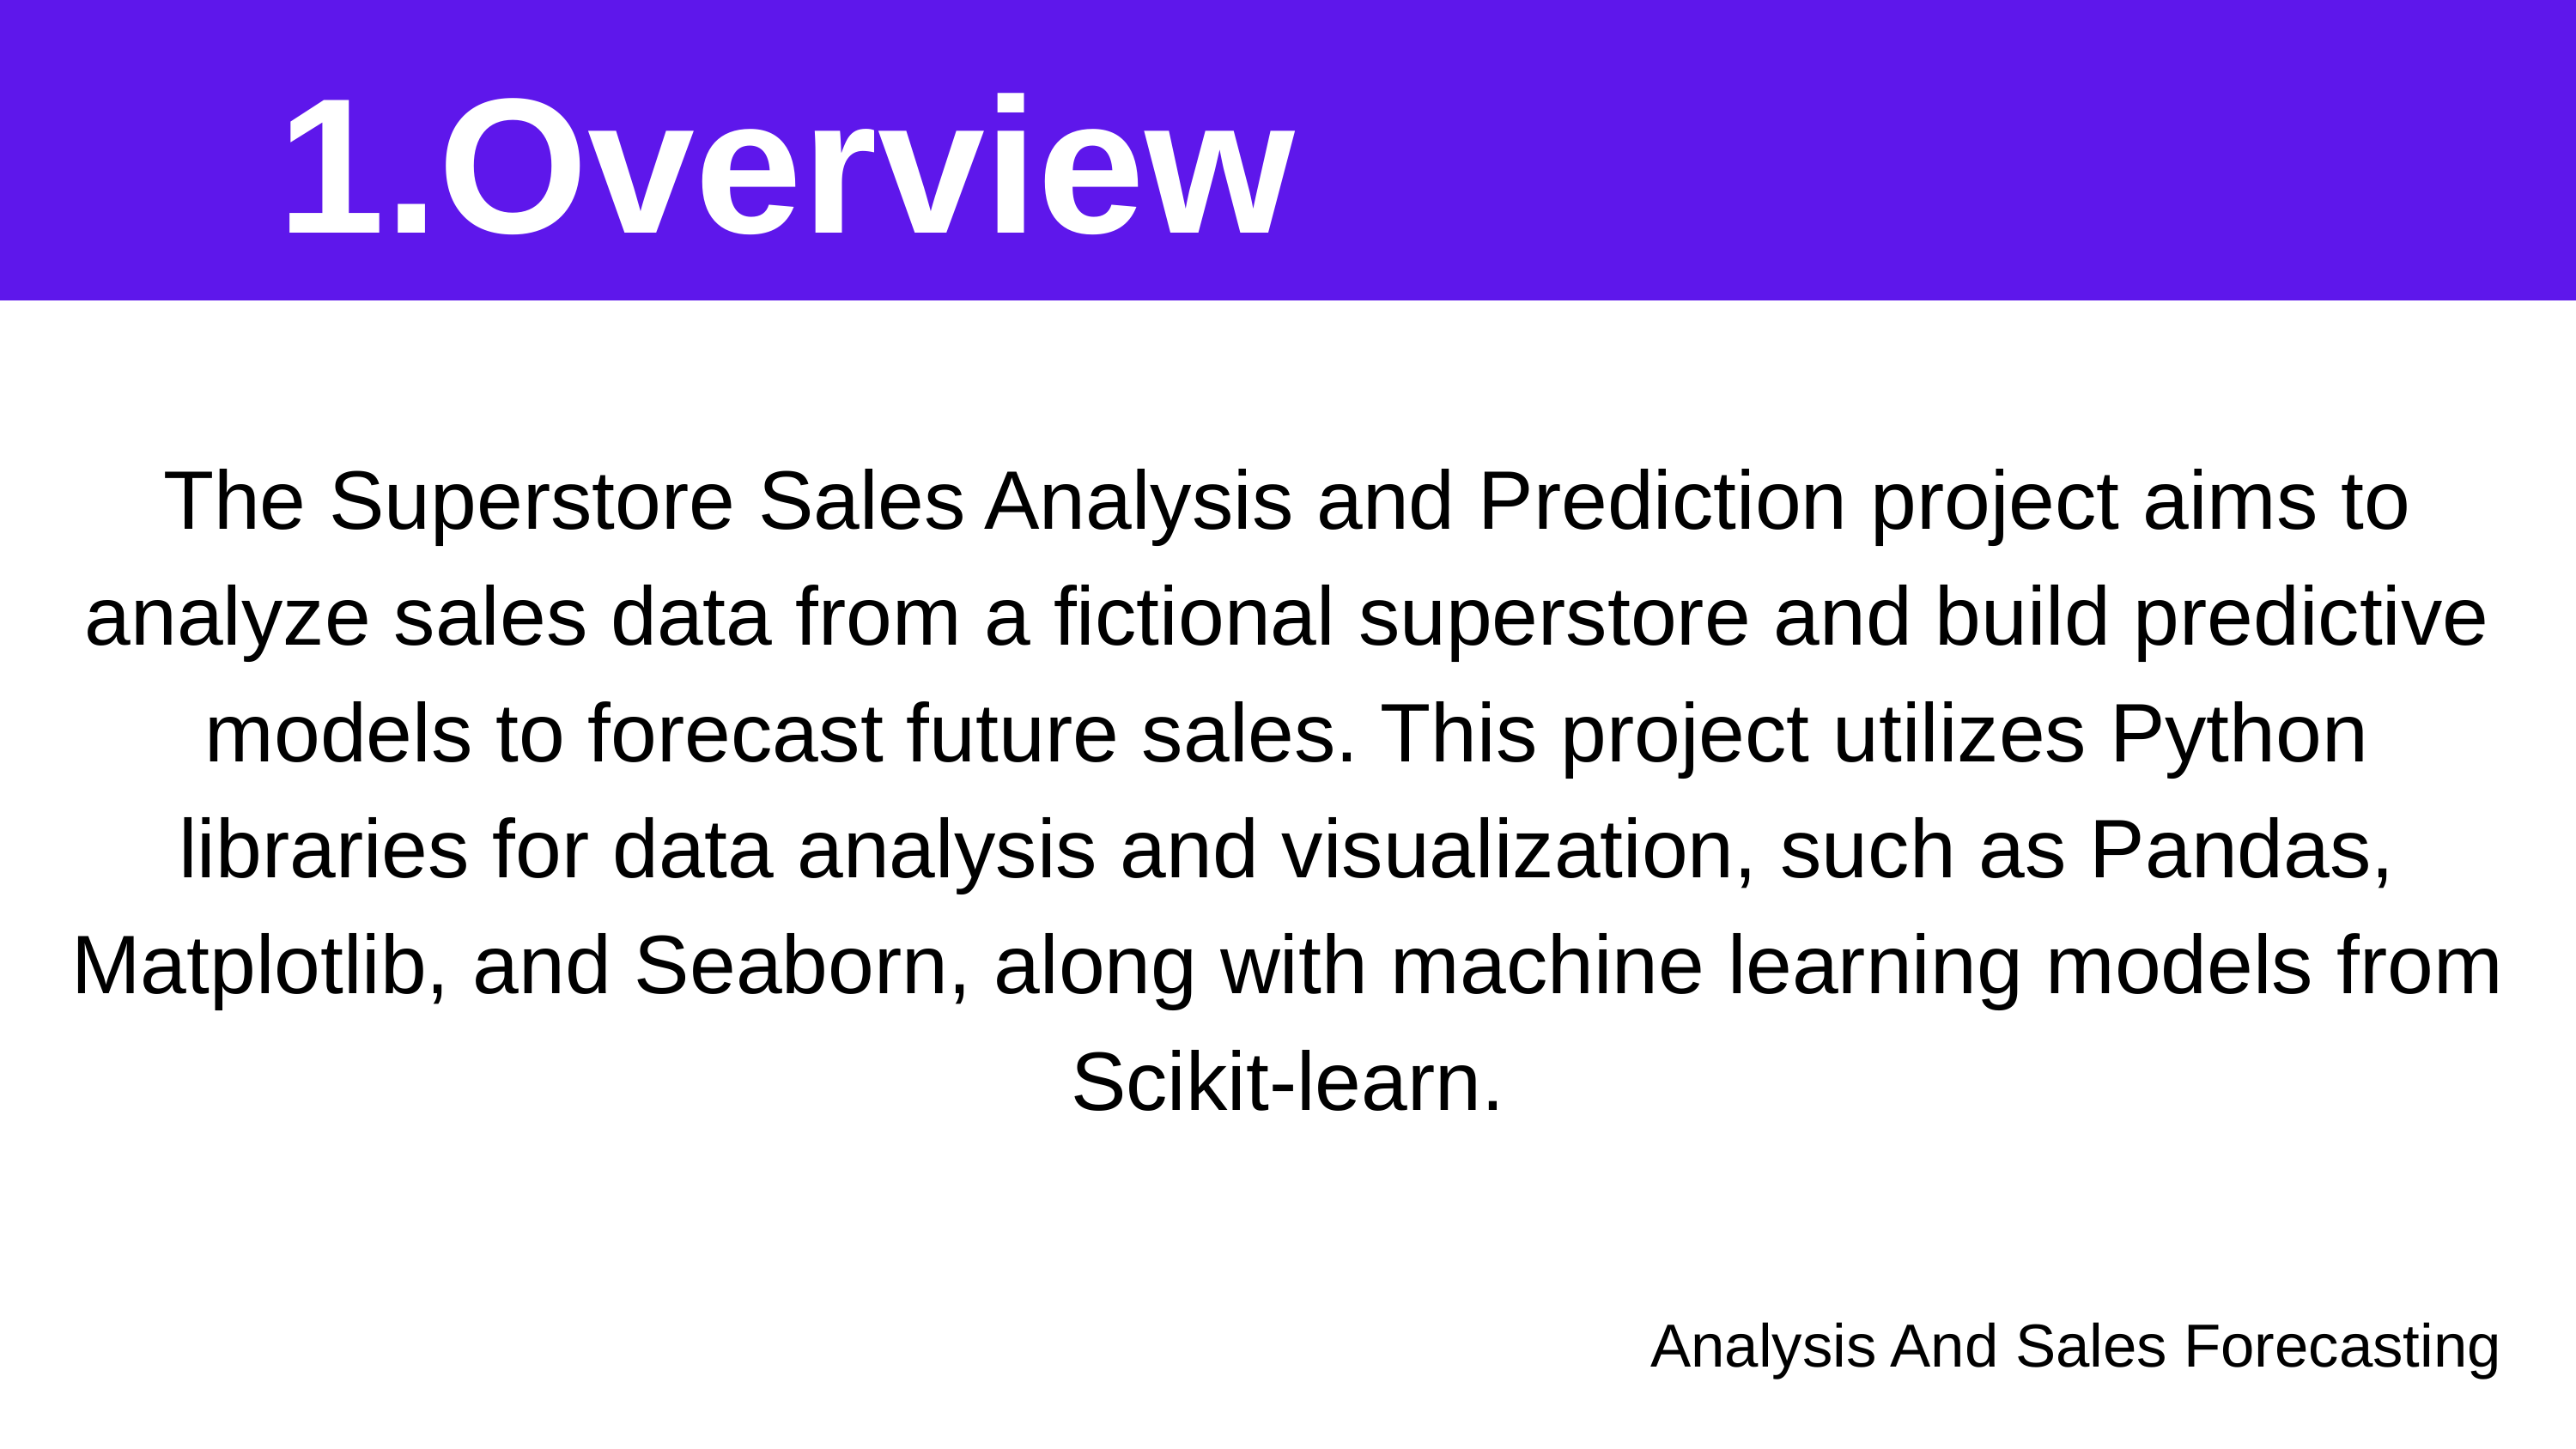

1.Overview
The Superstore Sales Analysis and Prediction project aims to analyze sales data from a fictional superstore and build predictive models to forecast future sales. This project utilizes Python libraries for data analysis and visualization, such as Pandas, Matplotlib, and Seaborn, along with machine learning models from Scikit-learn.
Analysis And Sales Forecasting